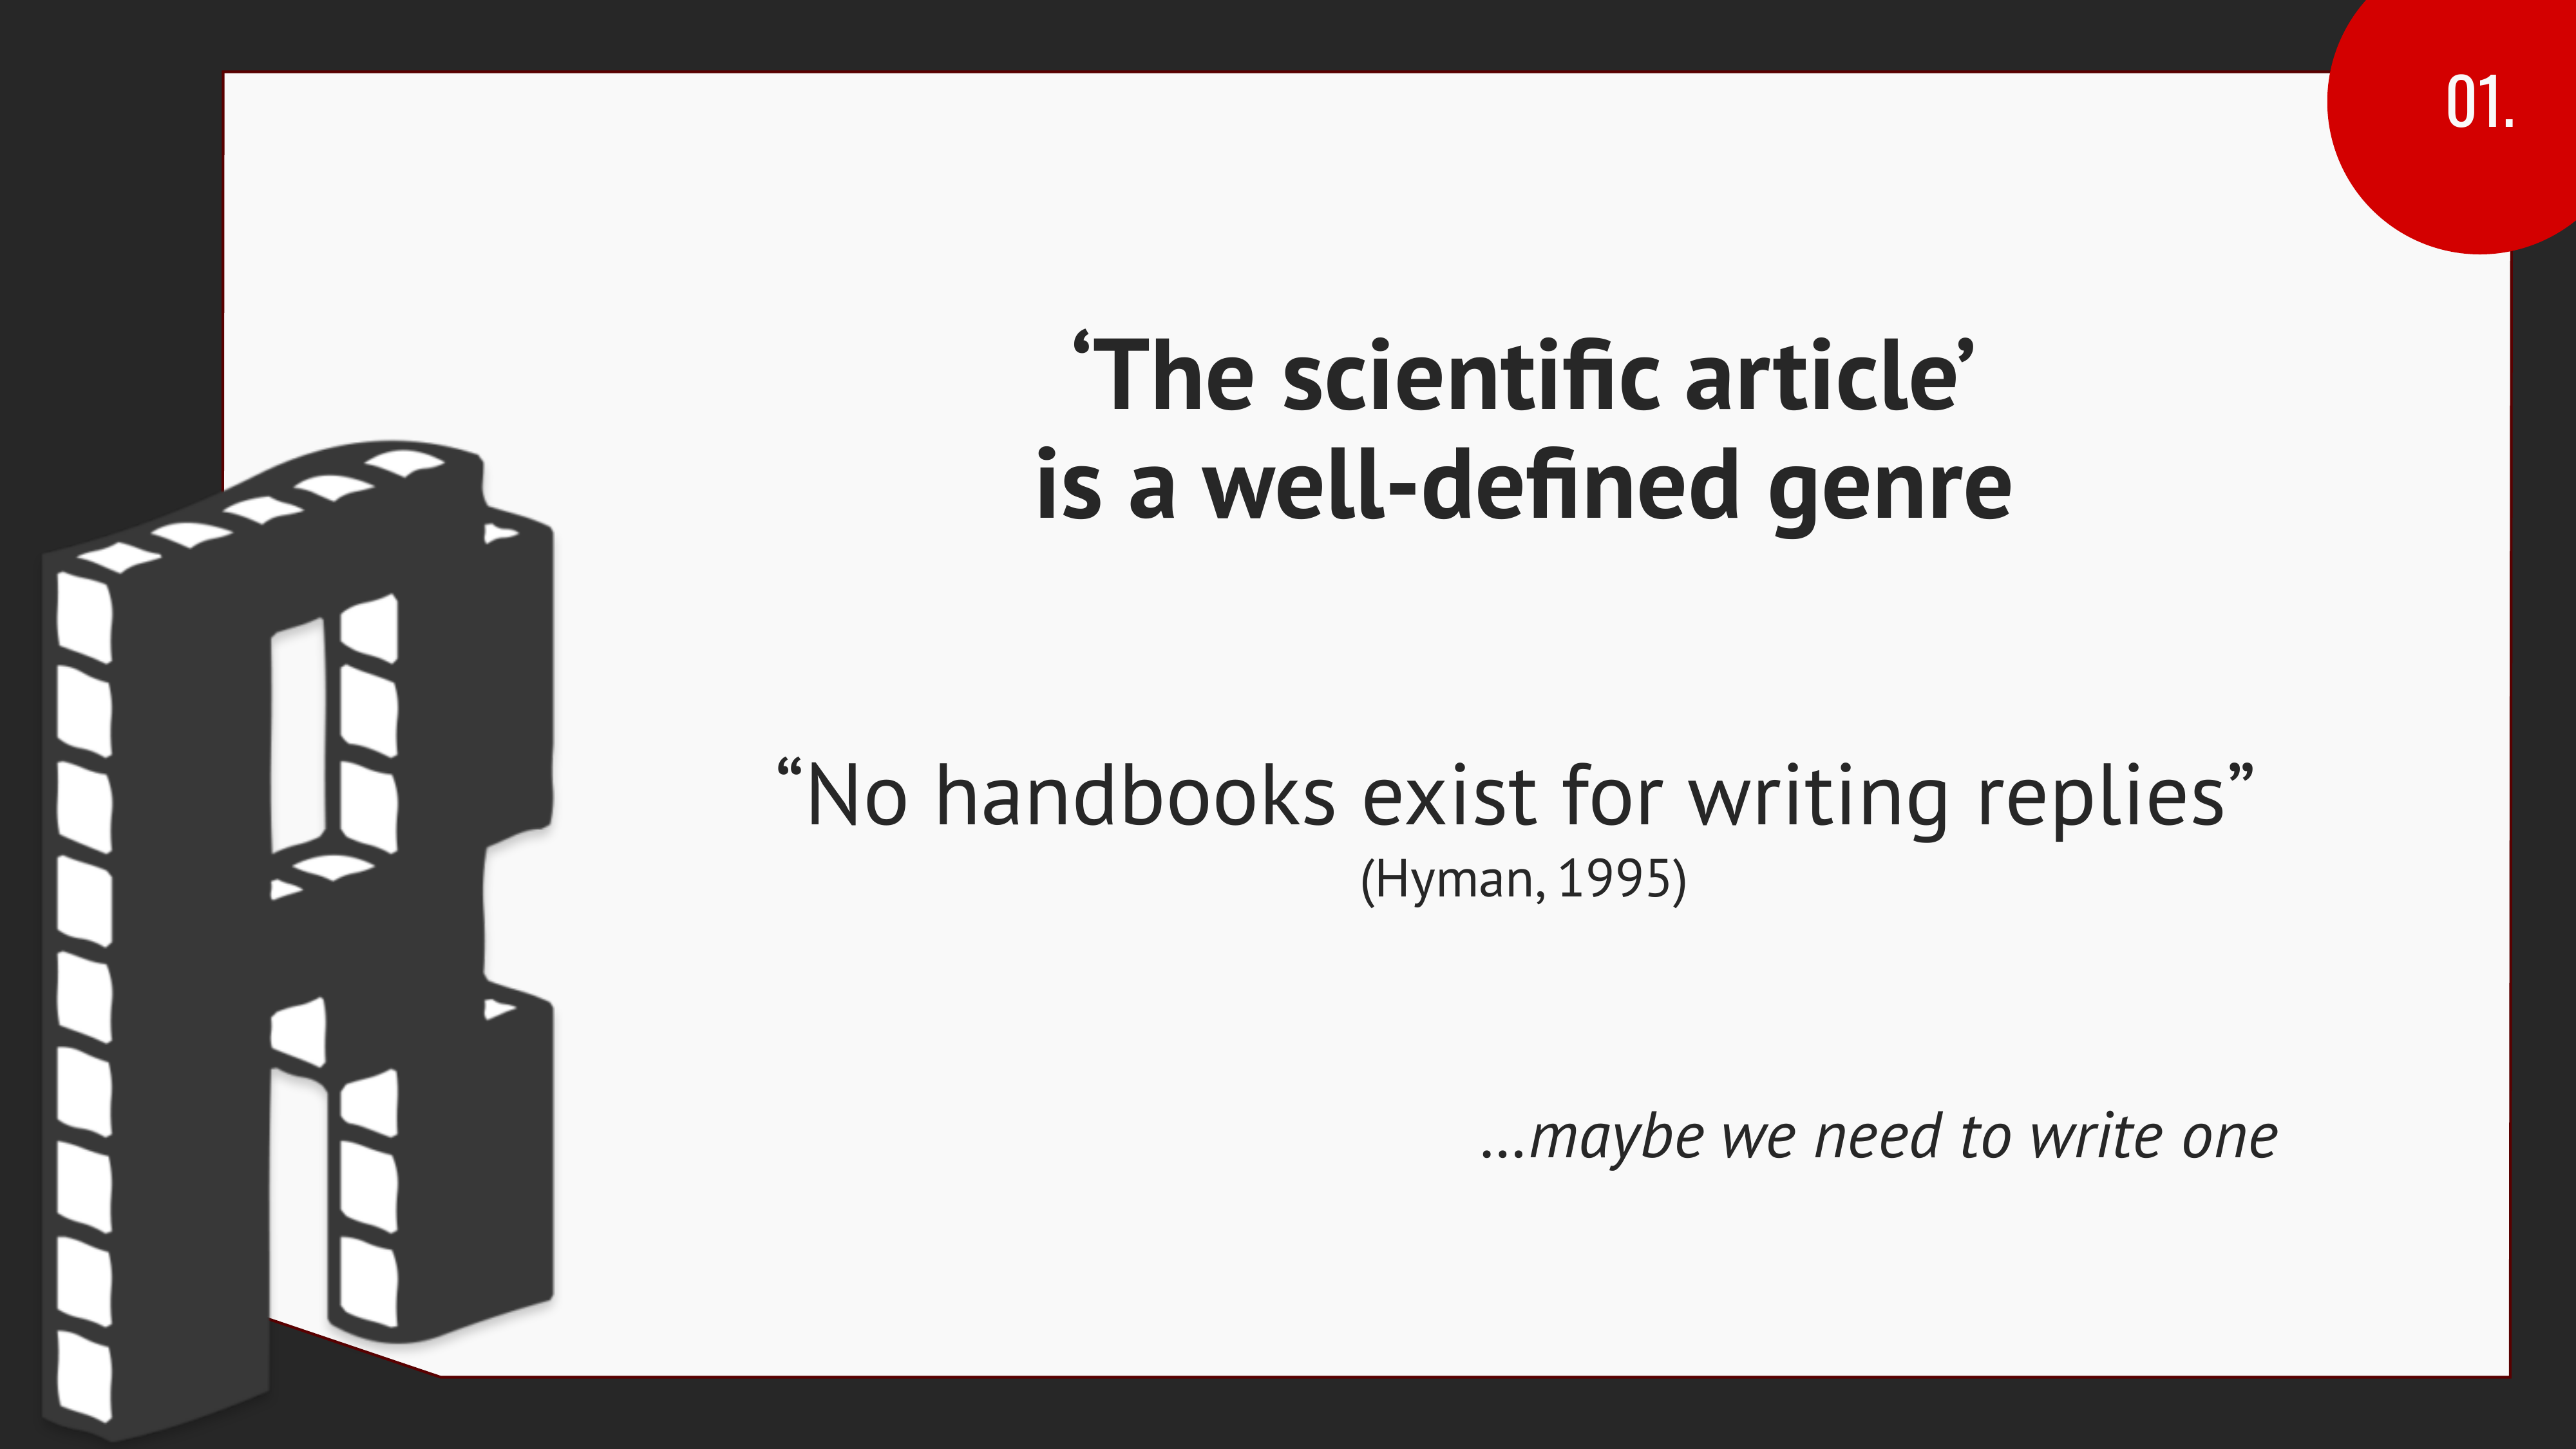

01.
‘The scientific article’
is a well-defined genre

“No handbooks exist for writing replies”
(Hyman, 1995)

…maybe we need to write one